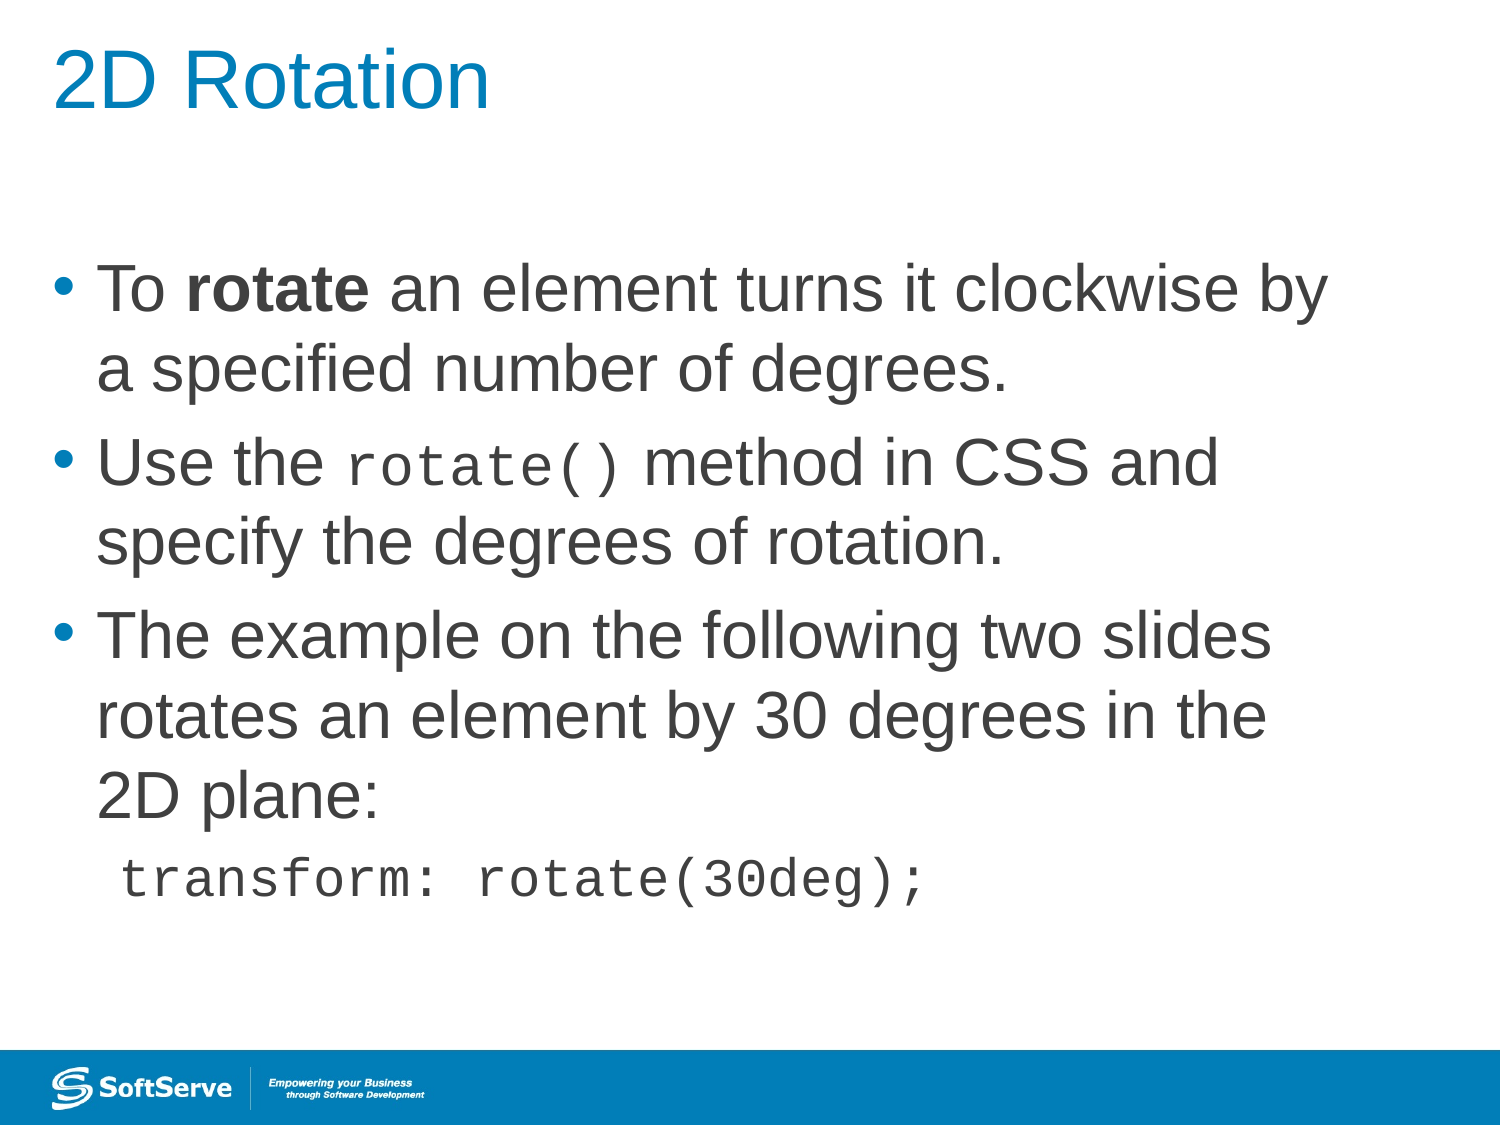

# 2D Rotation
To rotate an element turns it clockwise by a specified number of degrees.
Use the rotate() method in CSS and specify the degrees of rotation.
The example on the following two slides rotates an element by 30 degrees in the 2D plane:
transform: rotate(30deg);